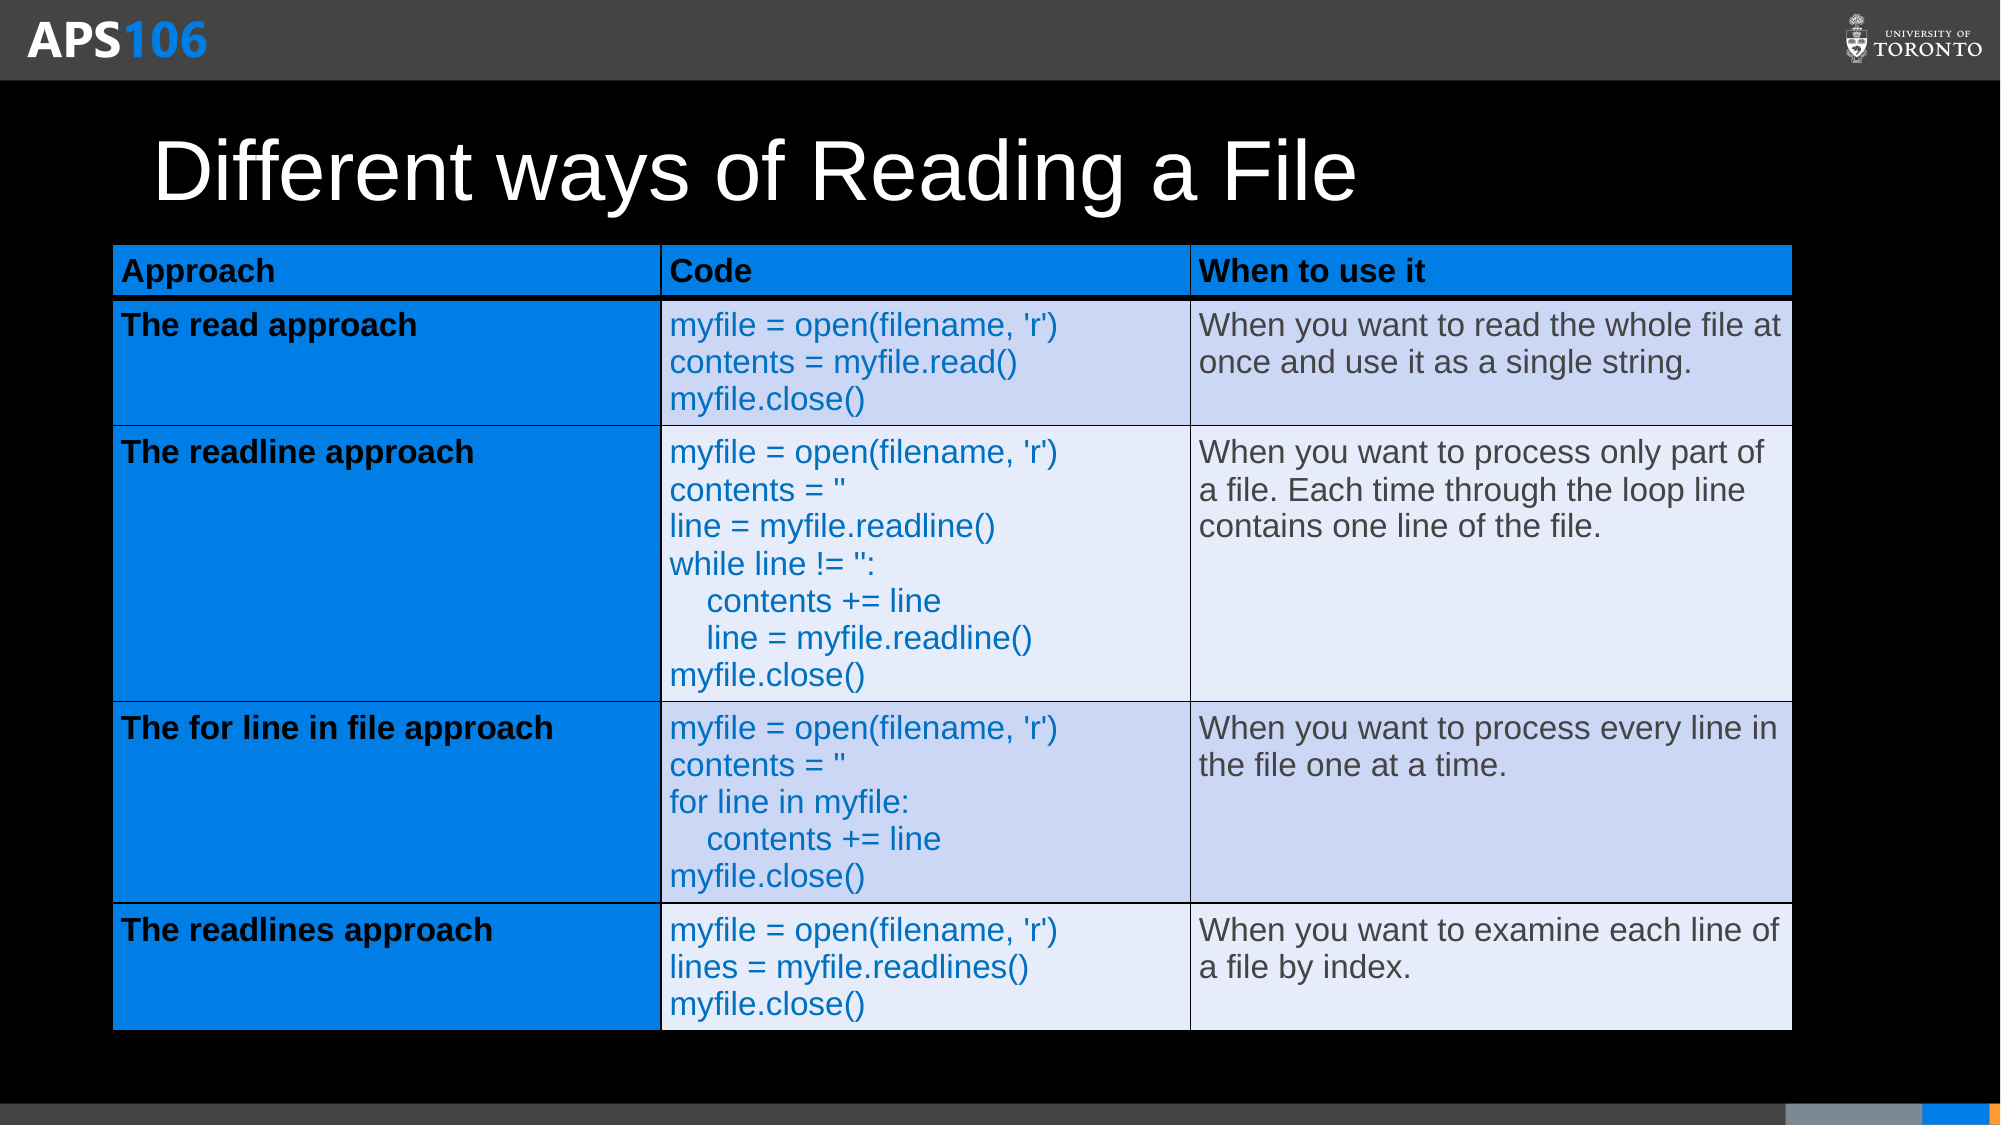

# Different ways of Reading a File
| Approach | Code | When to use it |
| --- | --- | --- |
| The read approach | myfile = open(filename, 'r') contents = myfile.read() myfile.close() | When you want to read the whole file at once and use it as a single string. |
| The readline approach | myfile = open(filename, 'r') contents = '' line = myfile.readline() while line != '': contents += line line = myfile.readline() myfile.close() | When you want to process only part of a file. Each time through the loop line contains one line of the file. |
| The for line in file approach | myfile = open(filename, 'r') contents = '' for line in myfile: contents += line myfile.close() | When you want to process every line in the file one at a time. |
| The readlines approach | myfile = open(filename, 'r') lines = myfile.readlines() myfile.close() | When you want to examine each line of a file by index. |